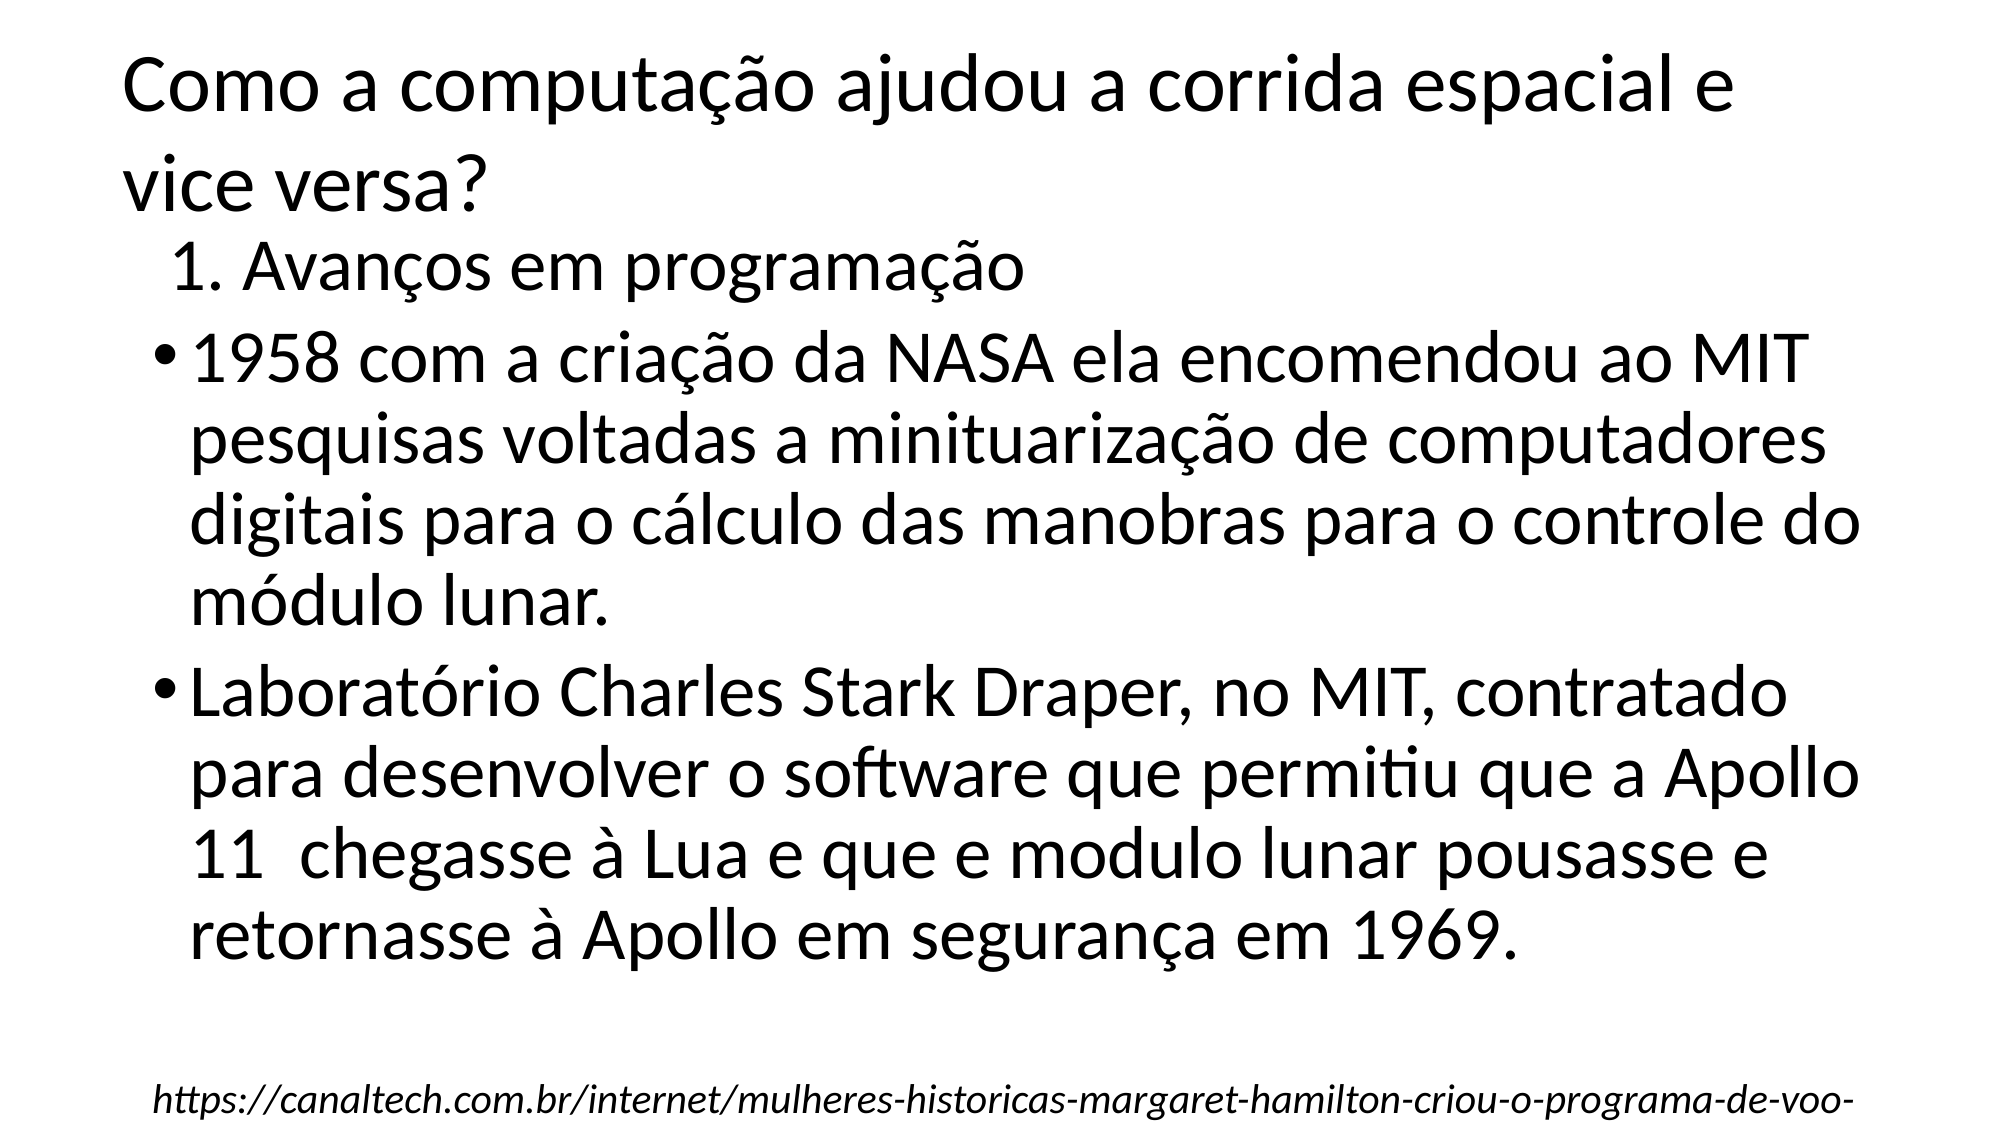

Como a computação ajudou a corrida espacial e vice versa?
 1. Avanços em programação
1958 com a criação da NASA ela encomendou ao MIT pesquisas voltadas a minituarização de computadores digitais para o cálculo das manobras para o controle do módulo lunar.
Laboratório Charles Stark Draper, no MIT, contratado para desenvolver o software que permitiu que a Apollo 11  chegasse à Lua e que e modulo lunar pousasse e retornasse à Apollo em segurança em 1969.

https://canaltech.com.br/internet/mulheres-historicas-margaret-hamilton-criou-o-programa-de-voo-da-apollo-11-78811/